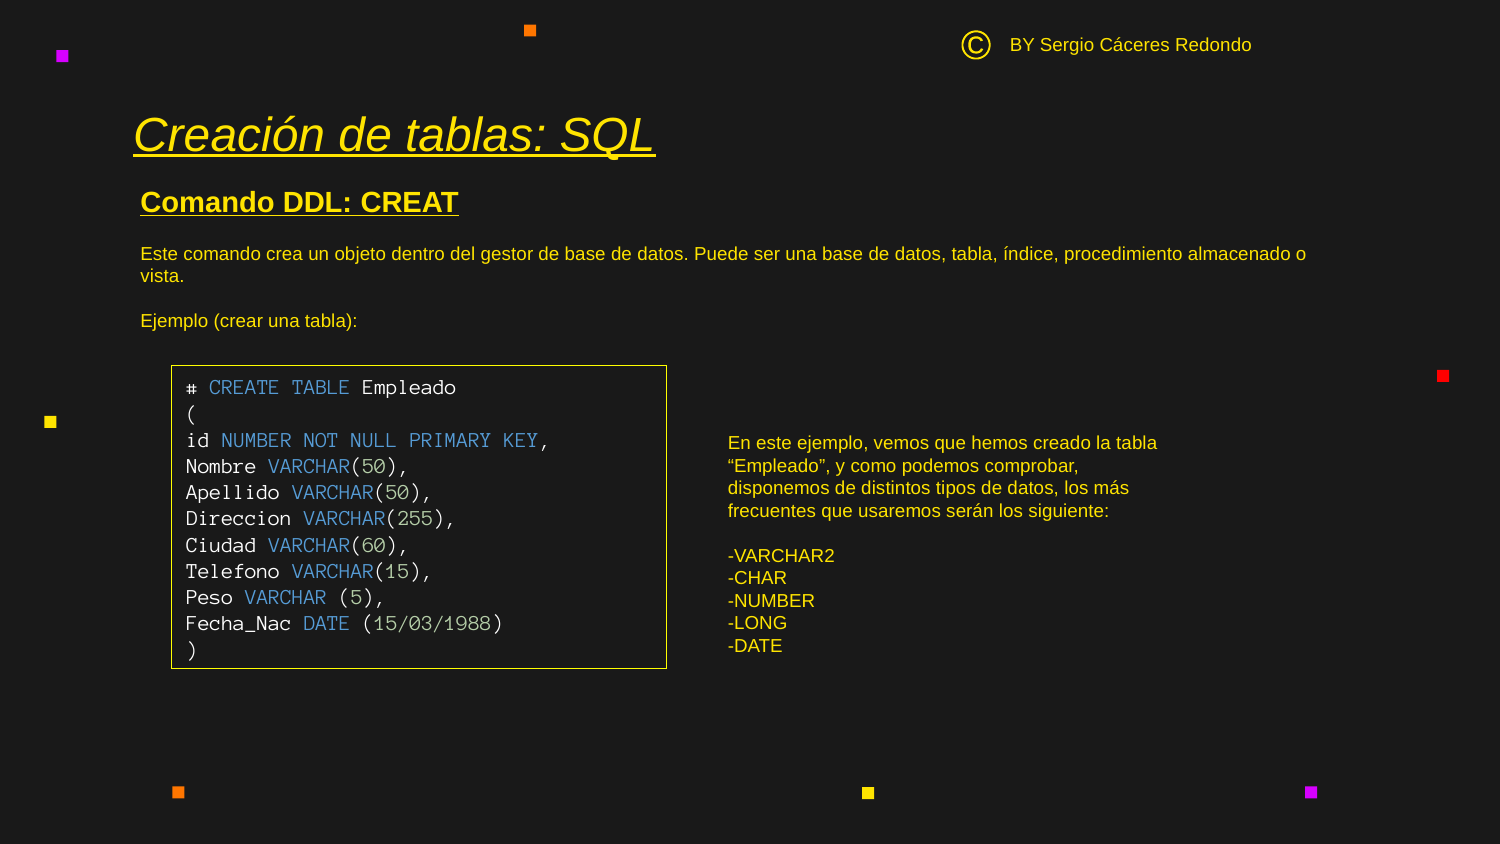

BY Sergio Cáceres Redondo
©
# Creación de tablas: SQL
Comando DDL: CREAT

Este comando crea un objeto dentro del gestor de base de datos. Puede ser una base de datos, tabla, índice, procedimiento almacenado o vista.

Ejemplo (crear una tabla):

# CREATE TABLE Empleado
(
id NUMBER NOT NULL PRIMARY KEY,
Nombre VARCHAR(50),
Apellido VARCHAR(50),
Direccion VARCHAR(255),
Ciudad VARCHAR(60),
Telefono VARCHAR(15),
Peso VARCHAR (5),
Fecha_Nac DATE (15/03/1988)
)
En este ejemplo, vemos que hemos creado la tabla
“Empleado”, y como podemos comprobar,
disponemos de distintos tipos de datos, los más
frecuentes que usaremos serán los siguiente:
-VARCHAR2
-CHAR
-NUMBER
-LONG
-DATE